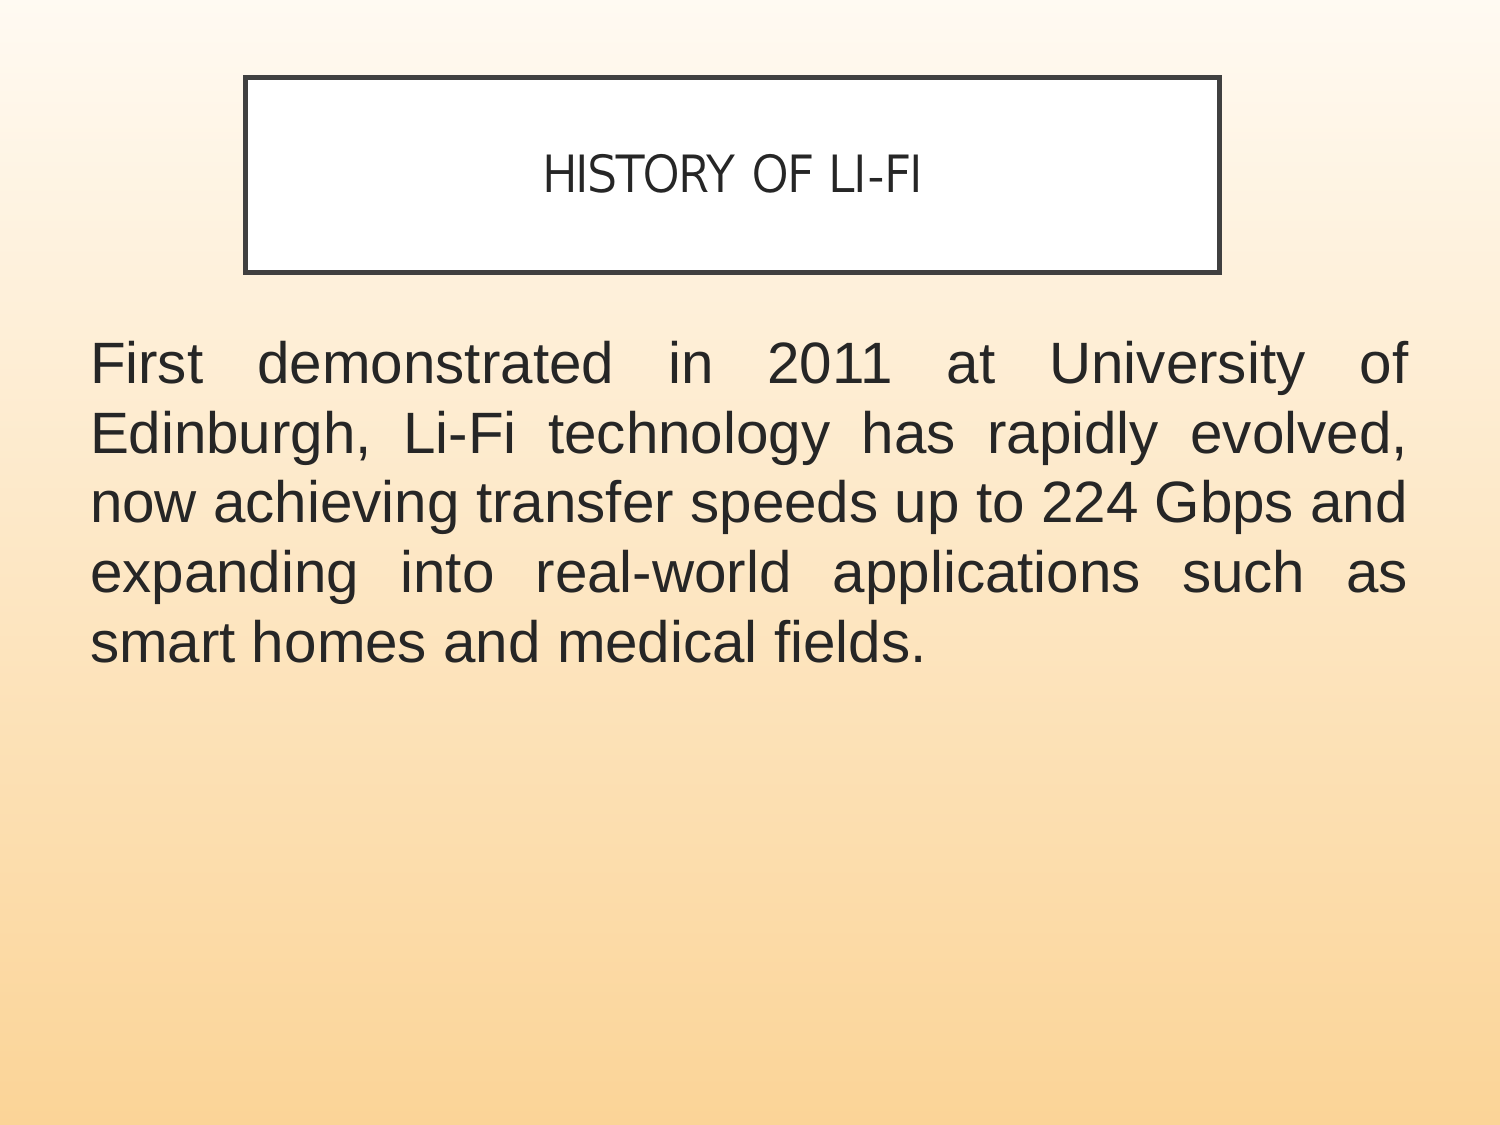

# HISTORY OF LI-FI
First demonstrated in 2011 at University of Edinburgh, Li-Fi technology has rapidly evolved, now achieving transfer speeds up to 224 Gbps and expanding into real-world applications such as smart homes and medical fields.